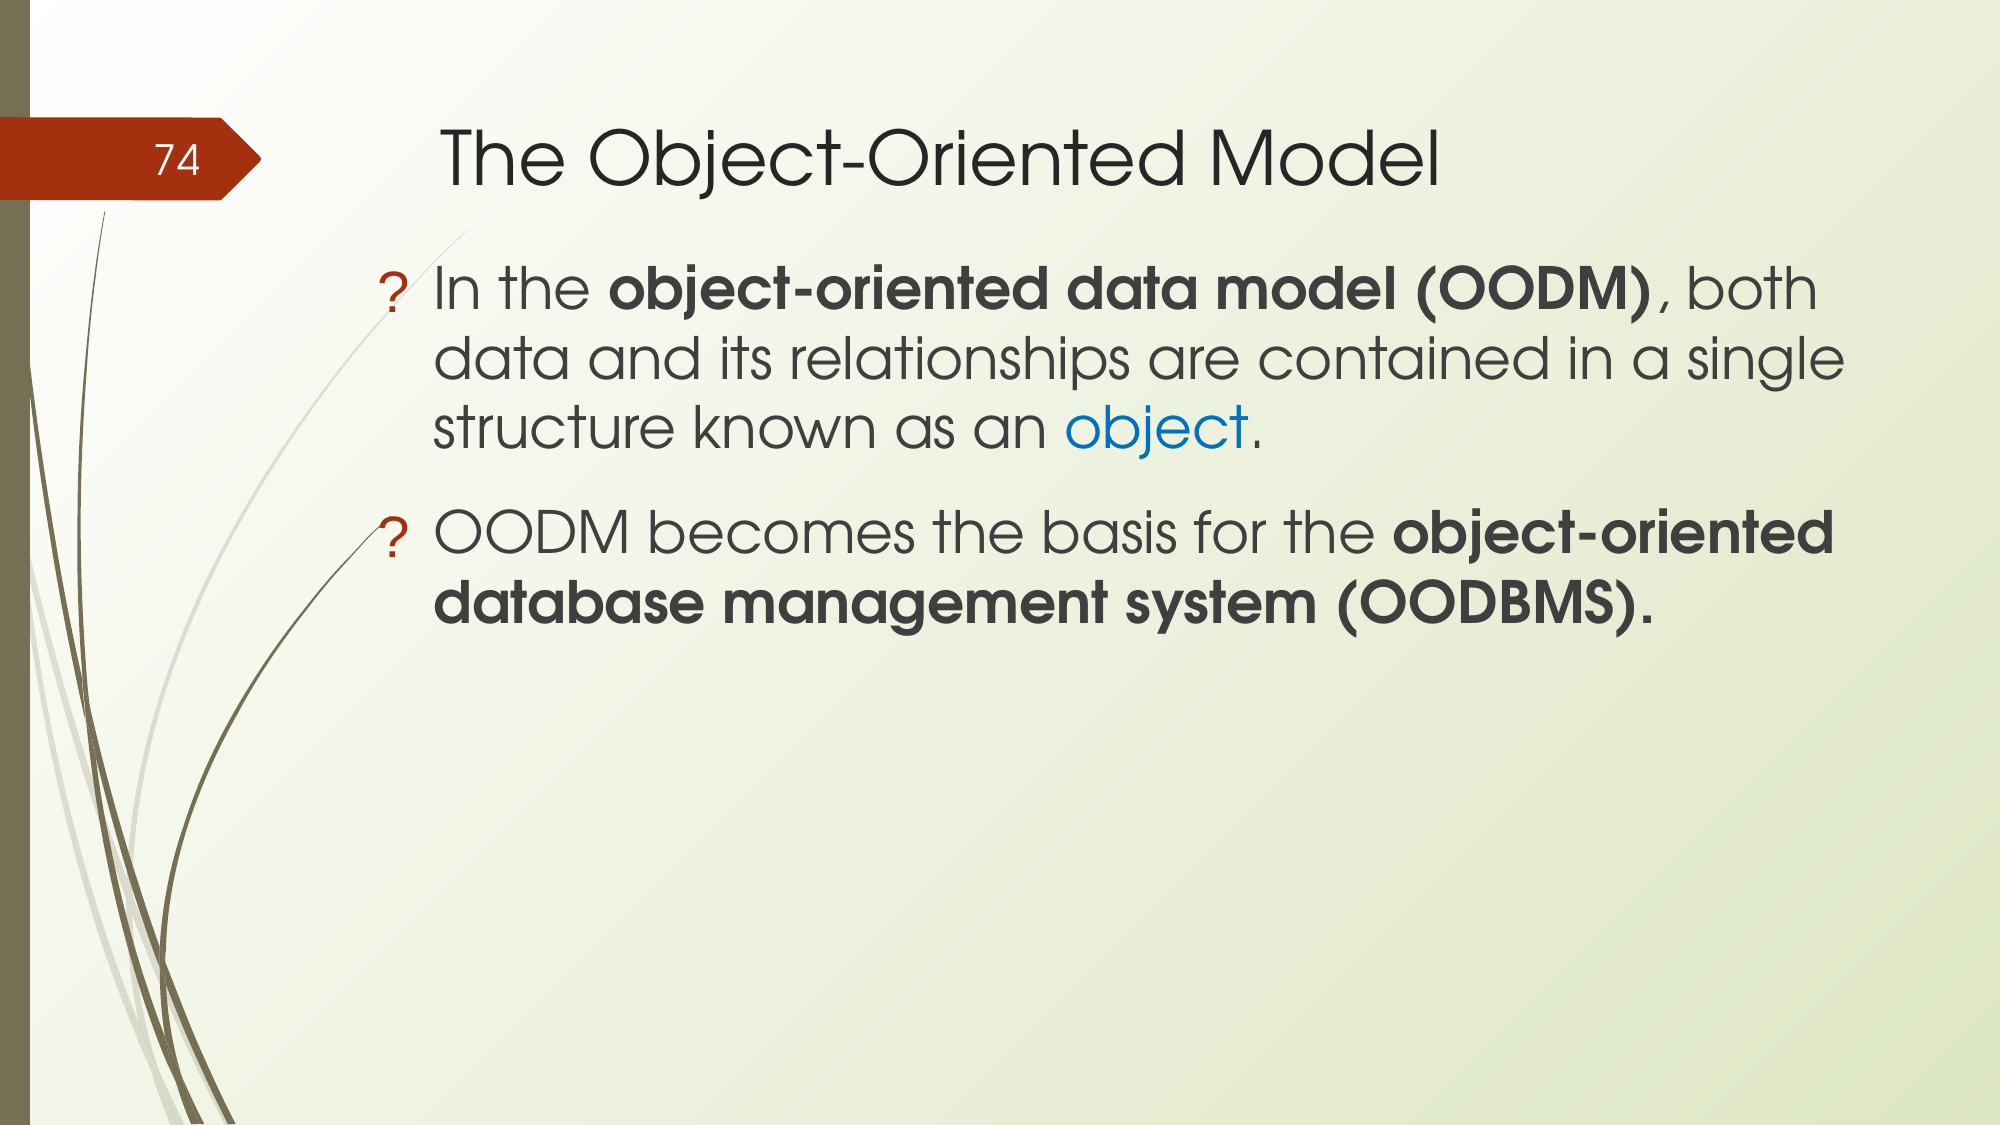

# The Object-Oriented Model
74
In the object-oriented data model (OODM), both data and its relationships are contained in a single structure known as an object.
OODM becomes the basis for the object-oriented database management system (OODBMS).